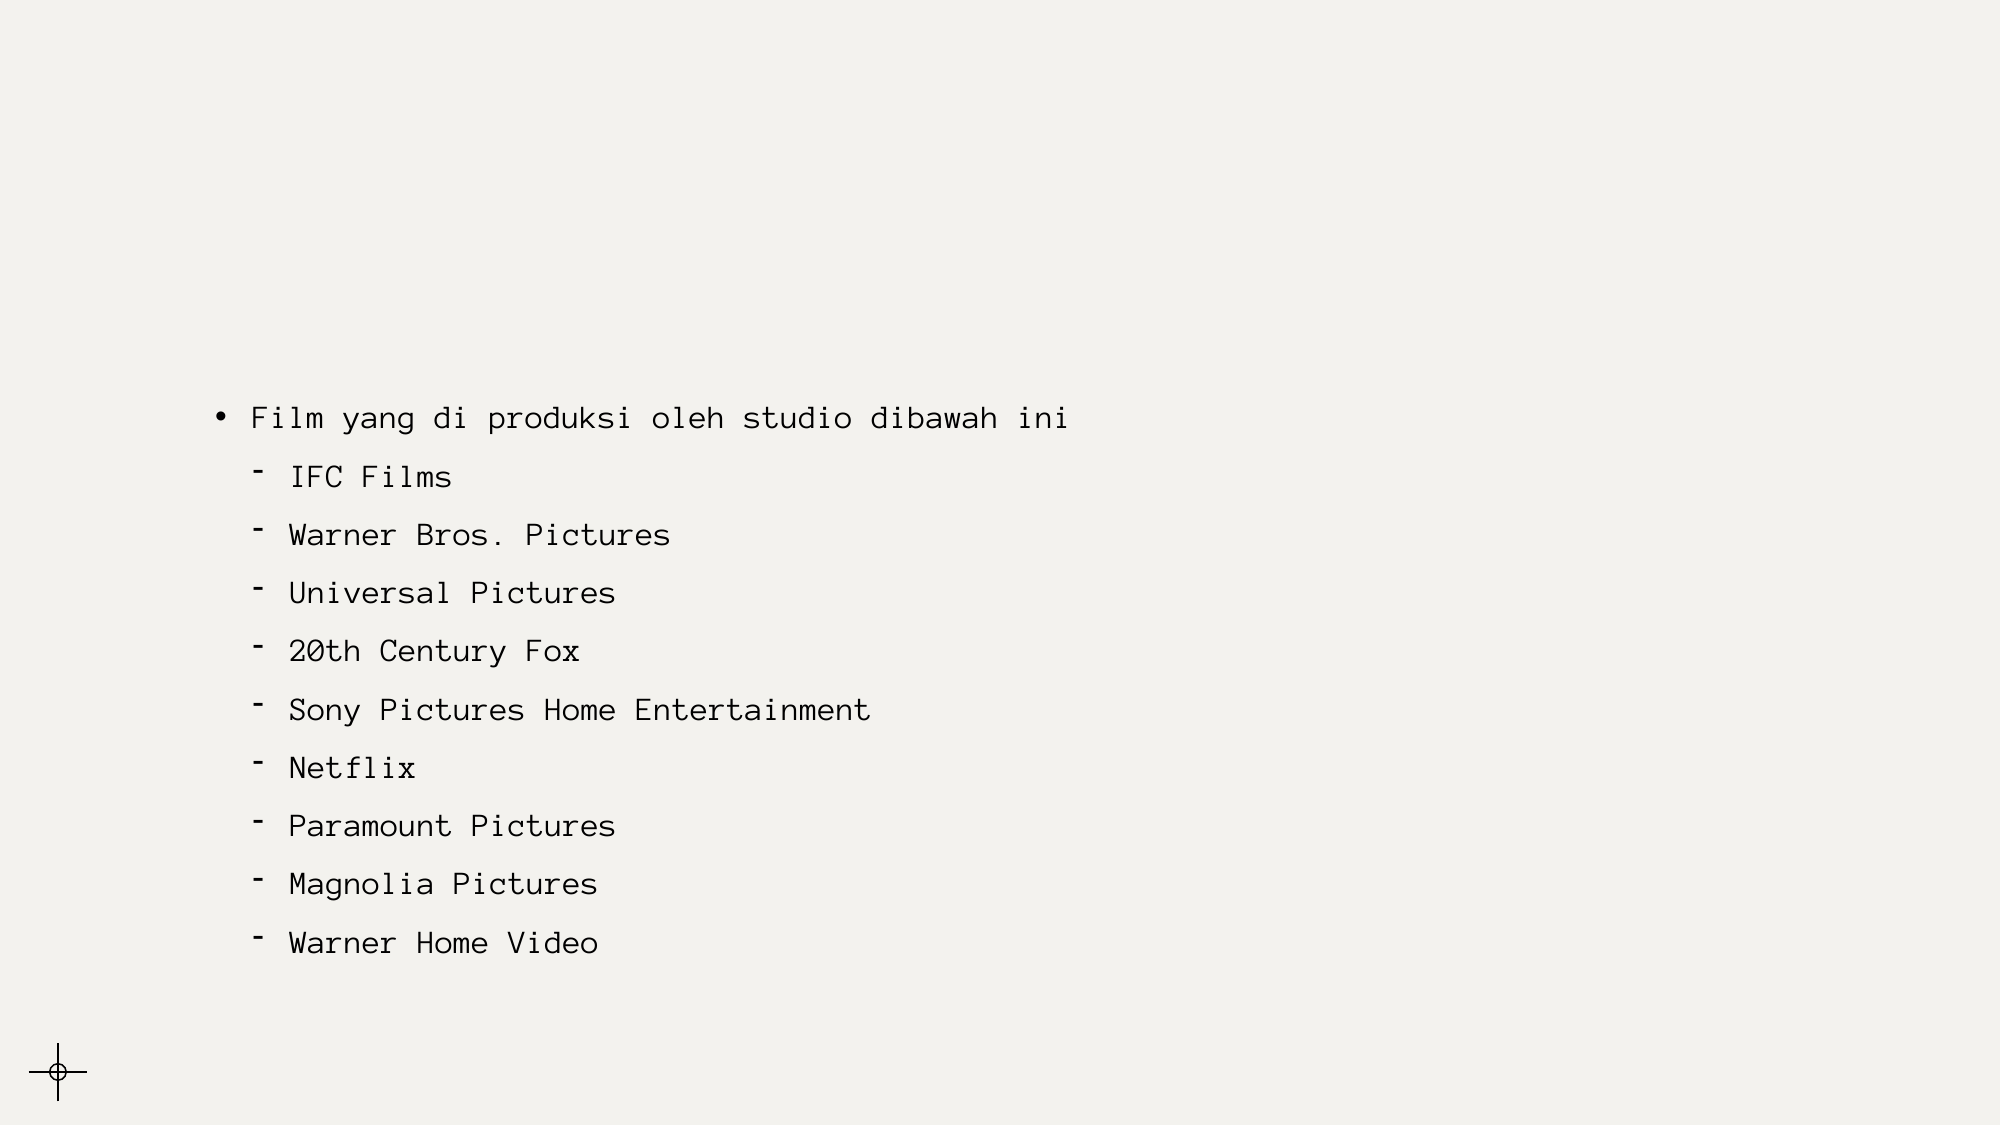

#
Film yang di produksi oleh studio dibawah ini
IFC Films
Warner Bros. Pictures
Universal Pictures
20th Century Fox
Sony Pictures Home Entertainment
Netflix
Paramount Pictures
Magnolia Pictures
Warner Home Video